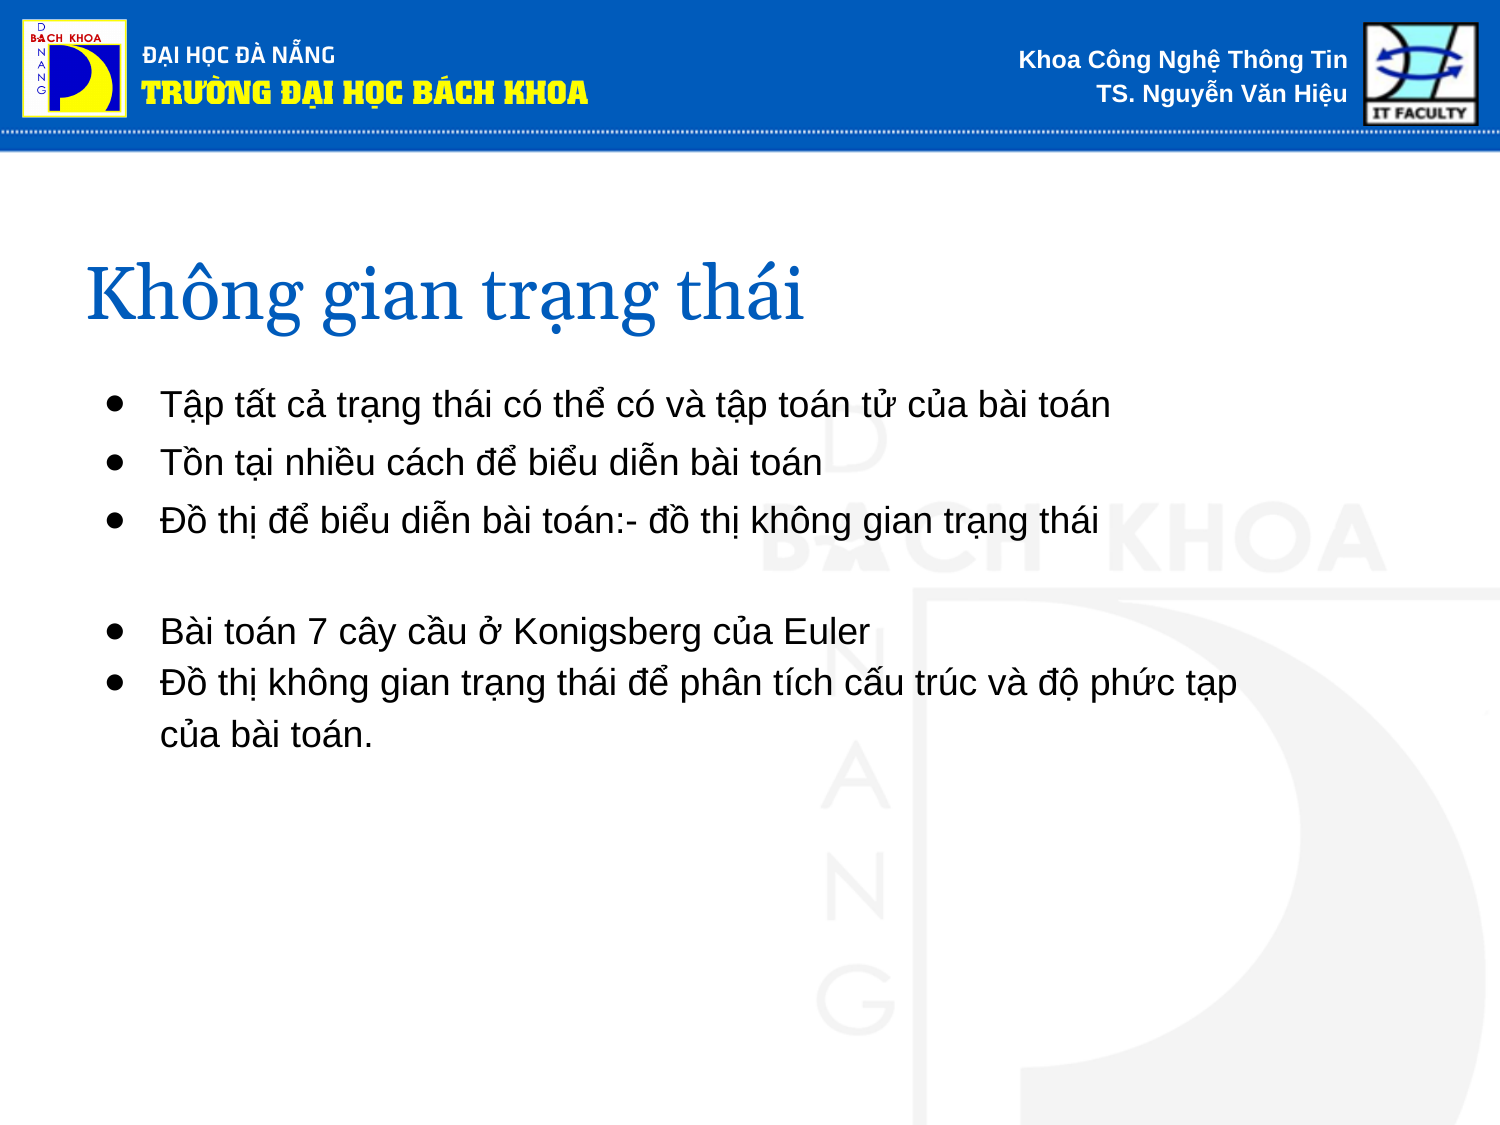

# Không gian trạng thái
Tập tất cả trạng thái có thể có và tập toán tử của bài toán
Tồn tại nhiều cách để biểu diễn bài toán
Đồ thị để biểu diễn bài toán:- đồ thị không gian trạng thái
Bài toán 7 cây cầu ở Konigsberg của Euler
Đồ thị không gian trạng thái để phân tích cấu trúc và độ phức tạp của bài toán.